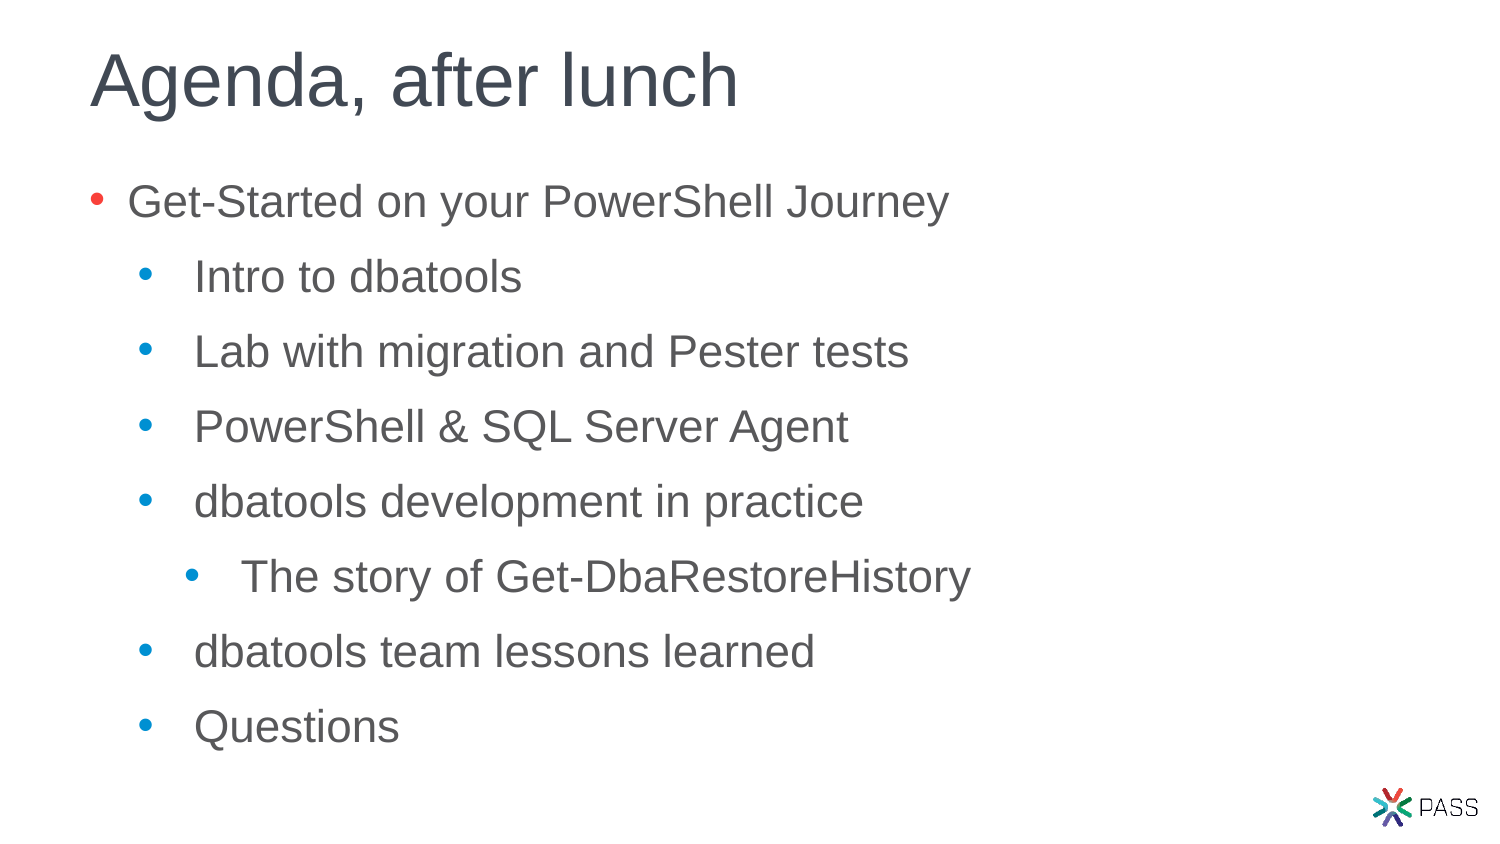

# Agenda, after lunch
Get-Started on your PowerShell Journey
Intro to dbatools
Lab with migration and Pester tests
PowerShell & SQL Server Agent
dbatools development in practice
The story of Get-DbaRestoreHistory
dbatools team lessons learned
Questions